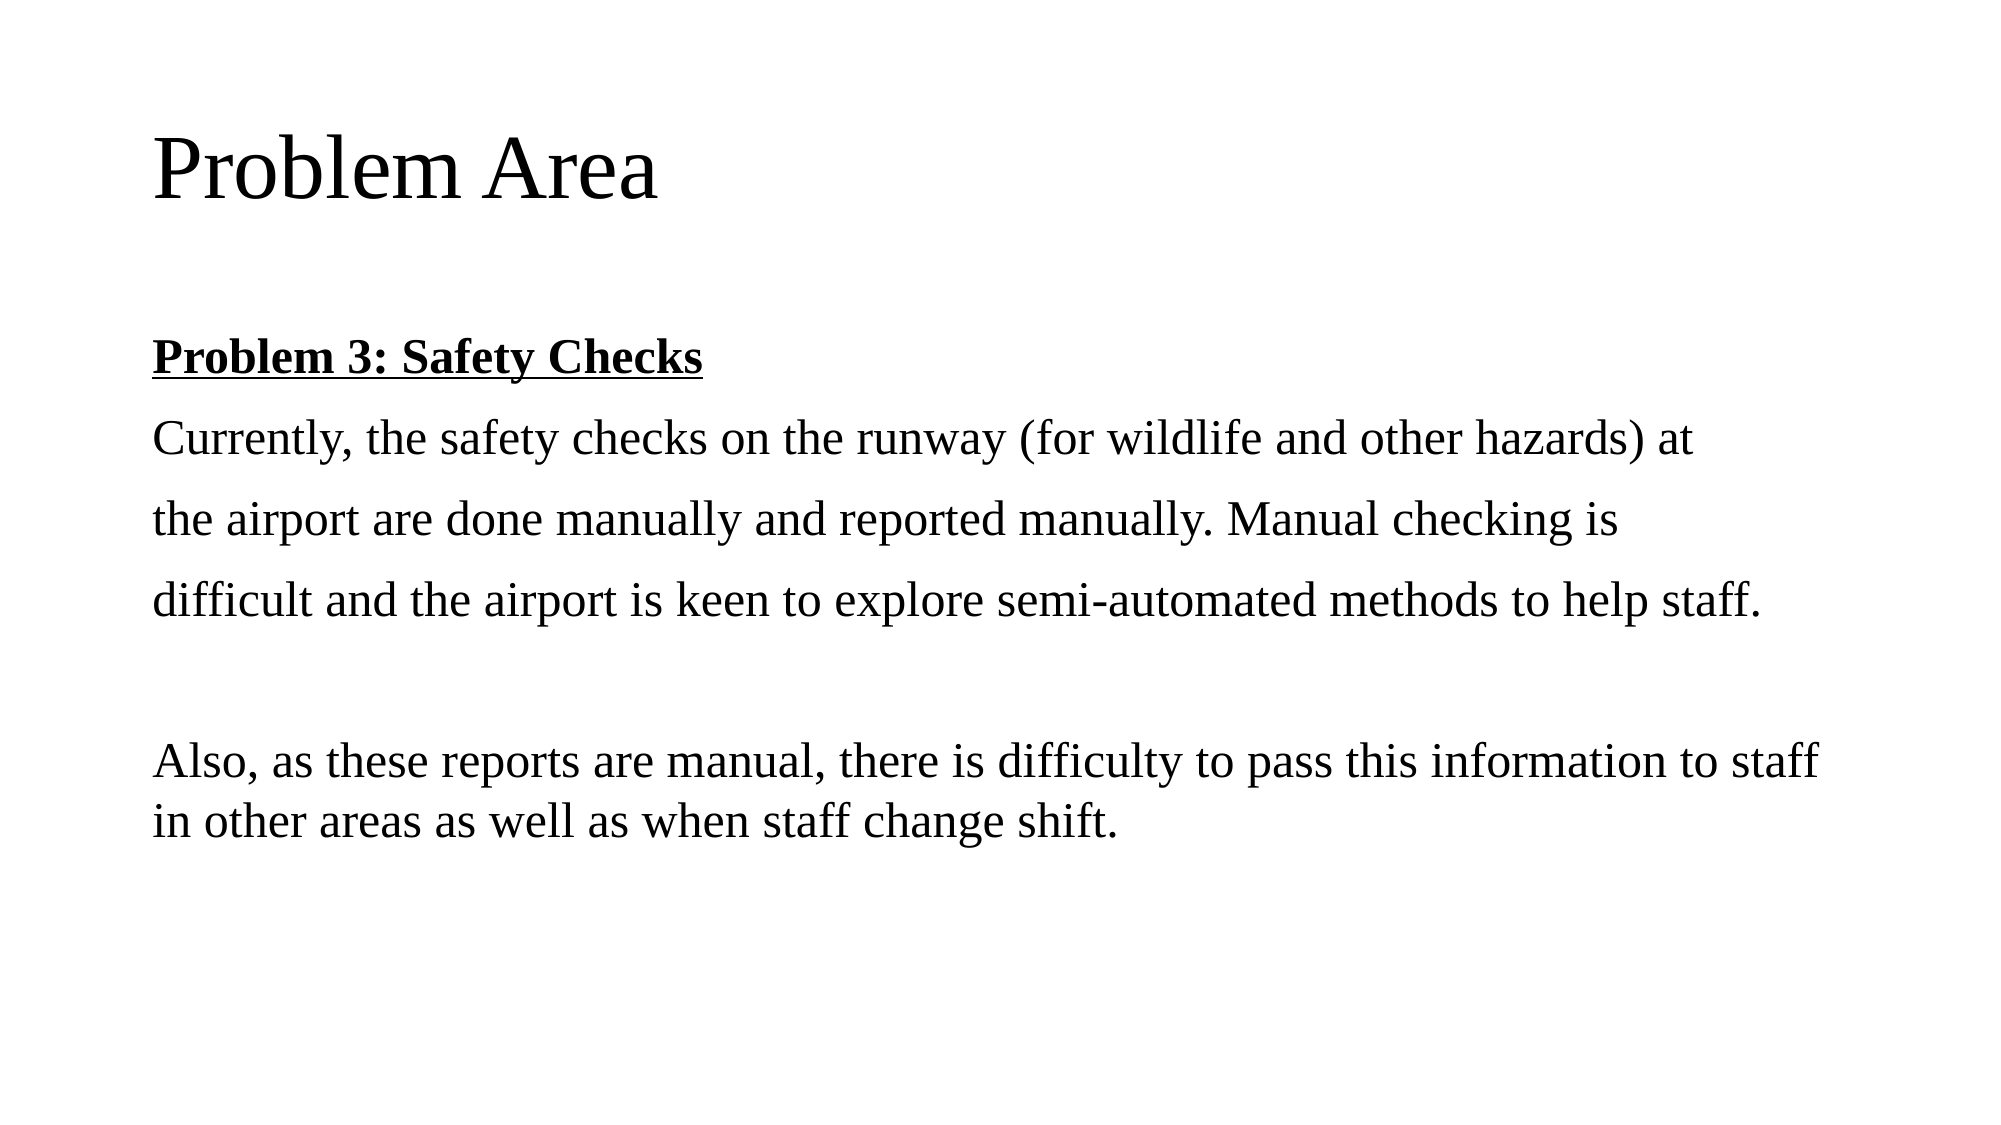

# Problem Area
Problem 3: Safety Checks
Currently, the safety checks on the runway (for wildlife and other hazards) at
the airport are done manually and reported manually. Manual checking is
difficult and the airport is keen to explore semi-automated methods to help staff.

Also, as these reports are manual, there is difficulty to pass this information to staff in other areas as well as when staff change shift.